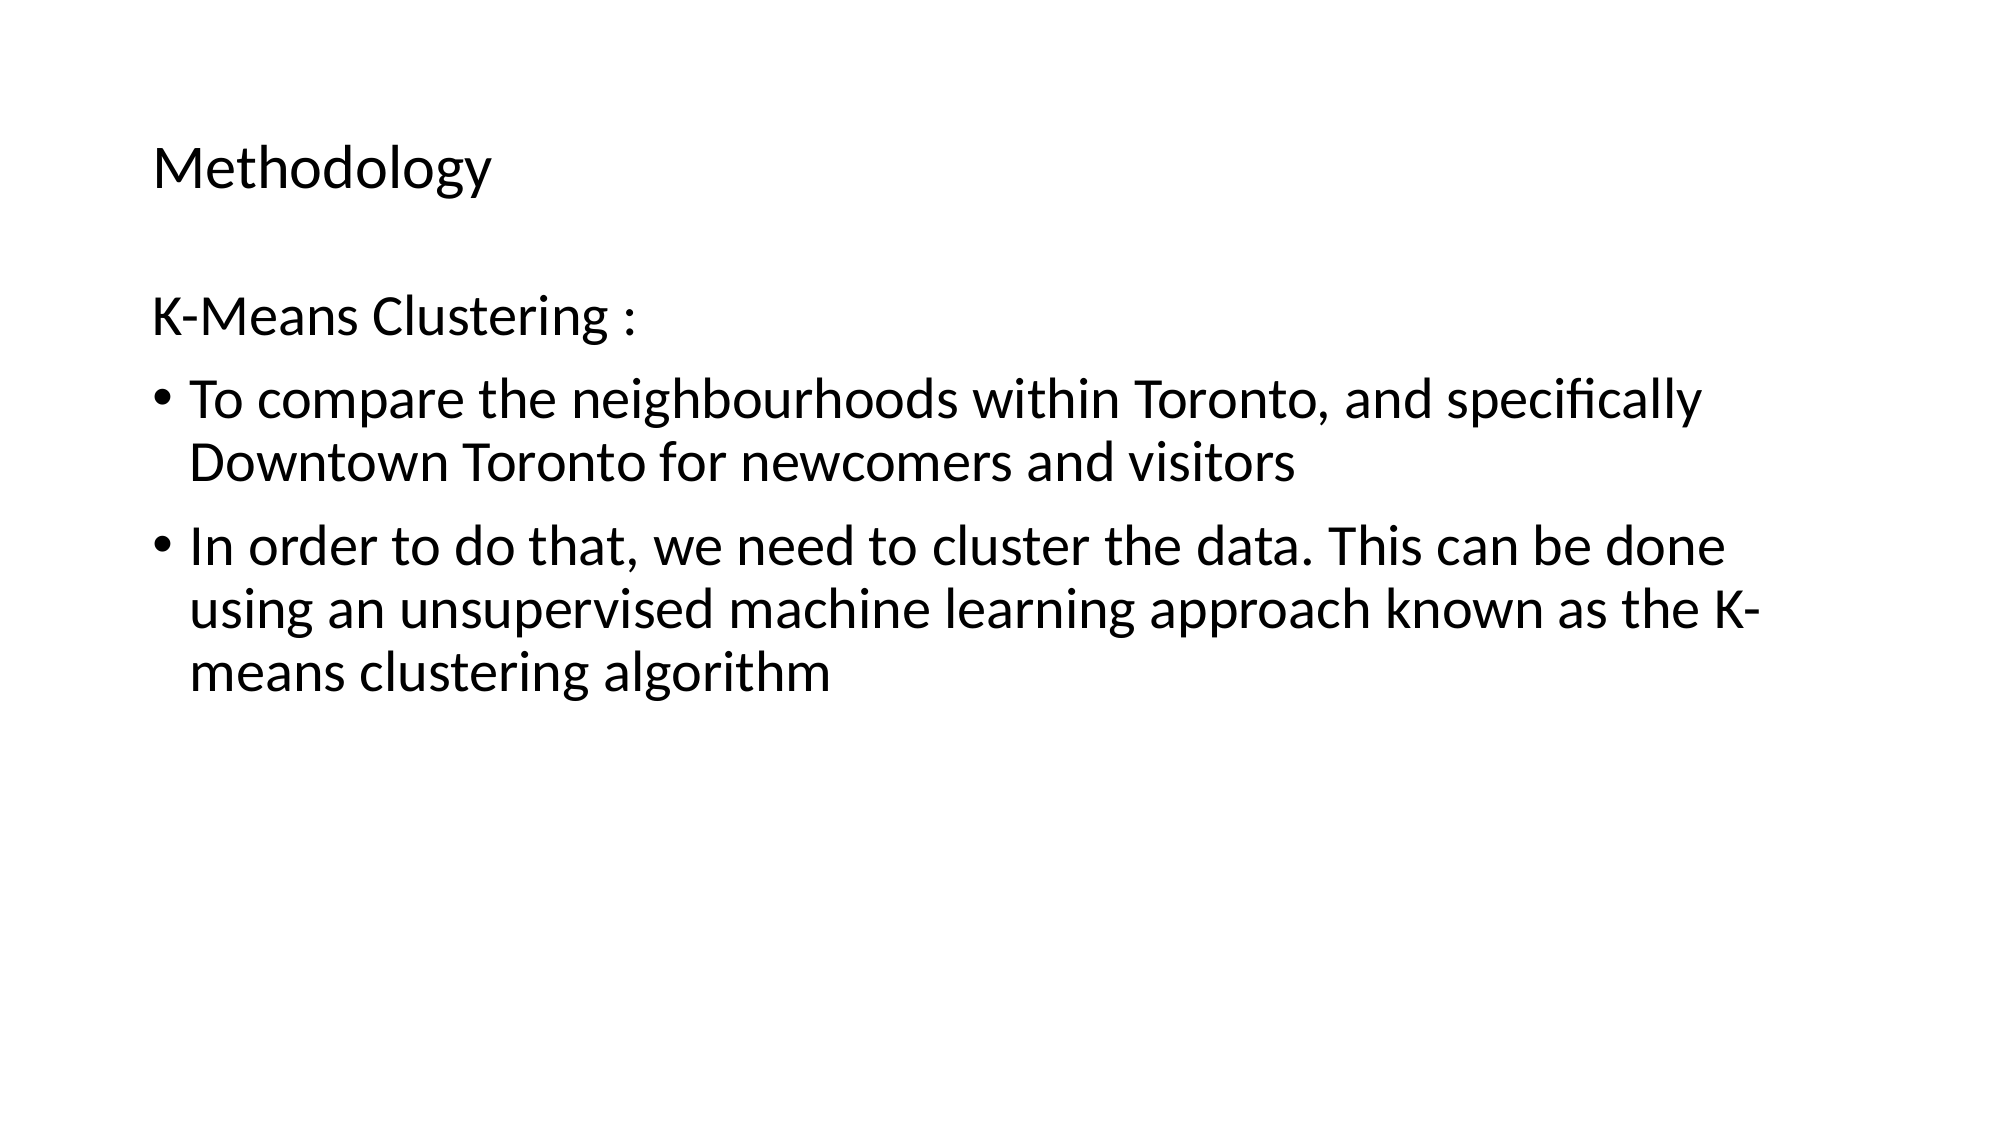

# Methodology
K-Means Clustering :
To compare the neighbourhoods within Toronto, and specifically Downtown Toronto for newcomers and visitors
In order to do that, we need to cluster the data. This can be done using an unsupervised machine learning approach known as the K-means clustering algorithm